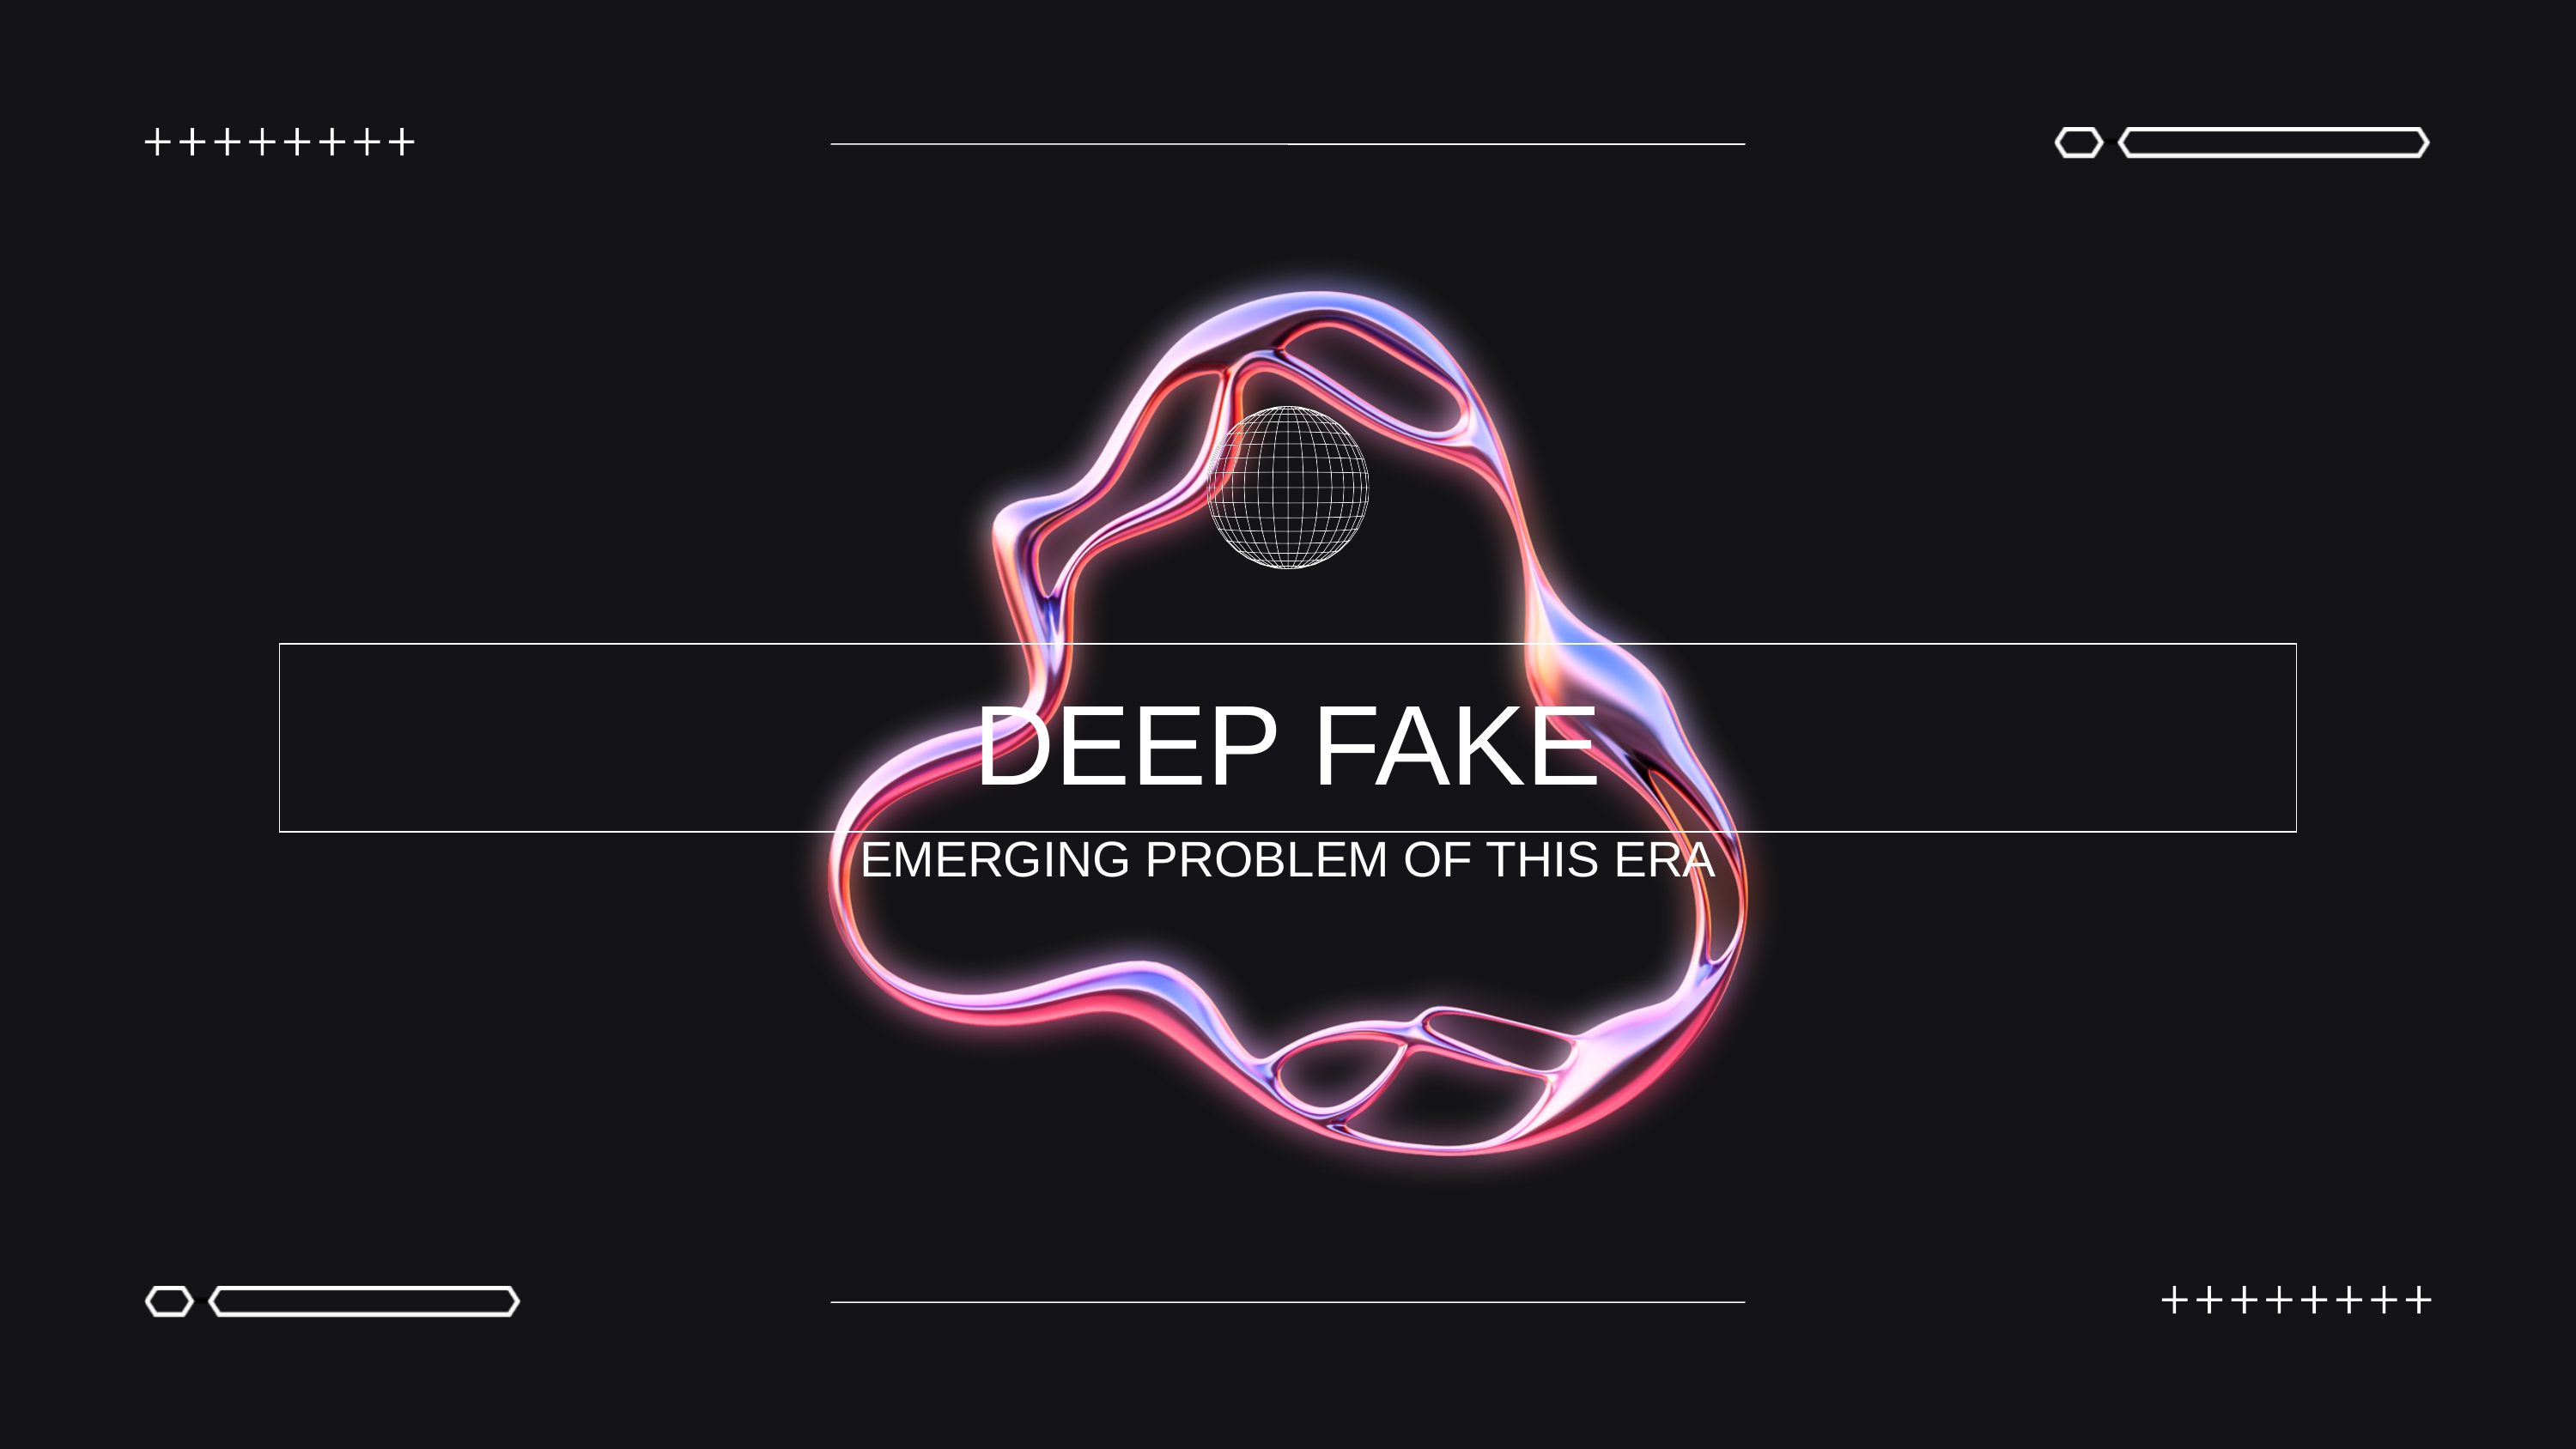

DEEP FAKE
EMERGING PROBLEM OF THIS ERA